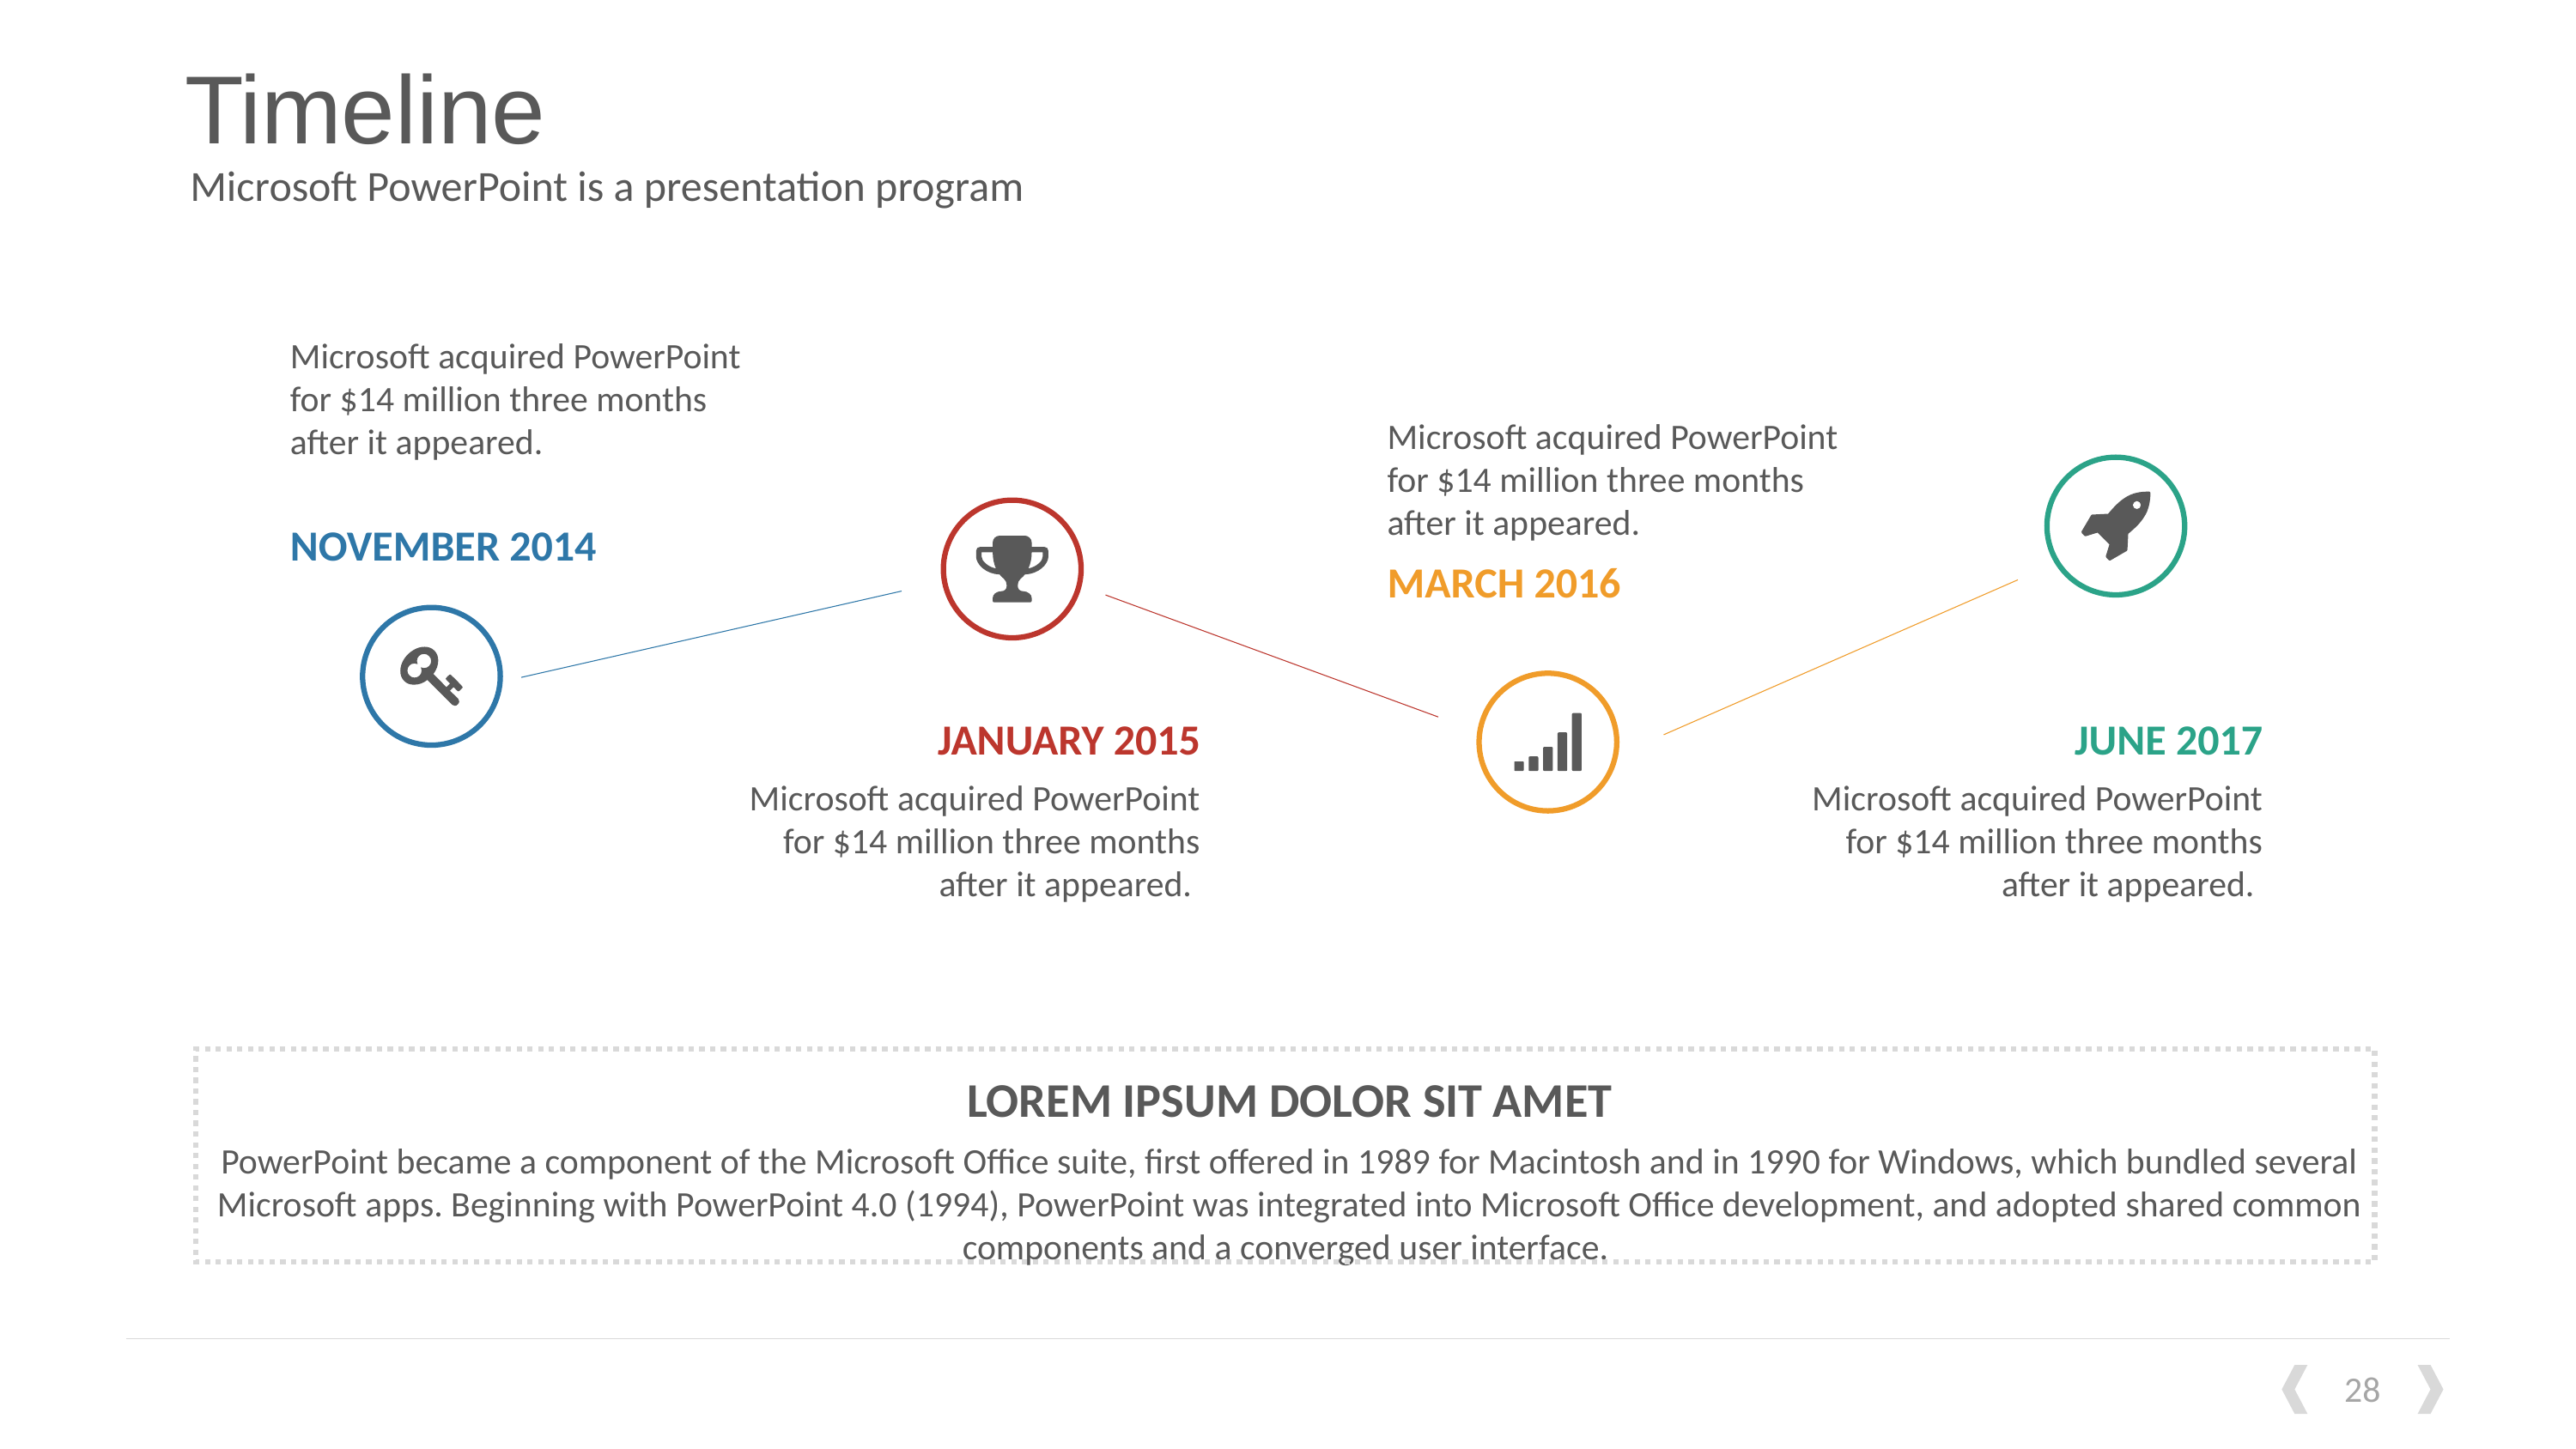

# Timeline
Microsoft PowerPoint is a presentation program
Microsoft acquired PowerPoint for $14 million three months after it appeared.
Microsoft acquired PowerPoint for $14 million three months after it appeared.

NOVEMBER 2014

MARCH 2016

JANUARY 2015
JUNE 2017

Microsoft acquired PowerPoint for $14 million three months after it appeared.
Microsoft acquired PowerPoint for $14 million three months after it appeared.

LOREM IPSUM DOLOR SIT AMET
PowerPoint became a component of the Microsoft Office suite, first offered in 1989 for Macintosh and in 1990 for Windows, which bundled several Microsoft apps. Beginning with PowerPoint 4.0 (1994), PowerPoint was integrated into Microsoft Office development, and adopted shared common components and a converged user interface.